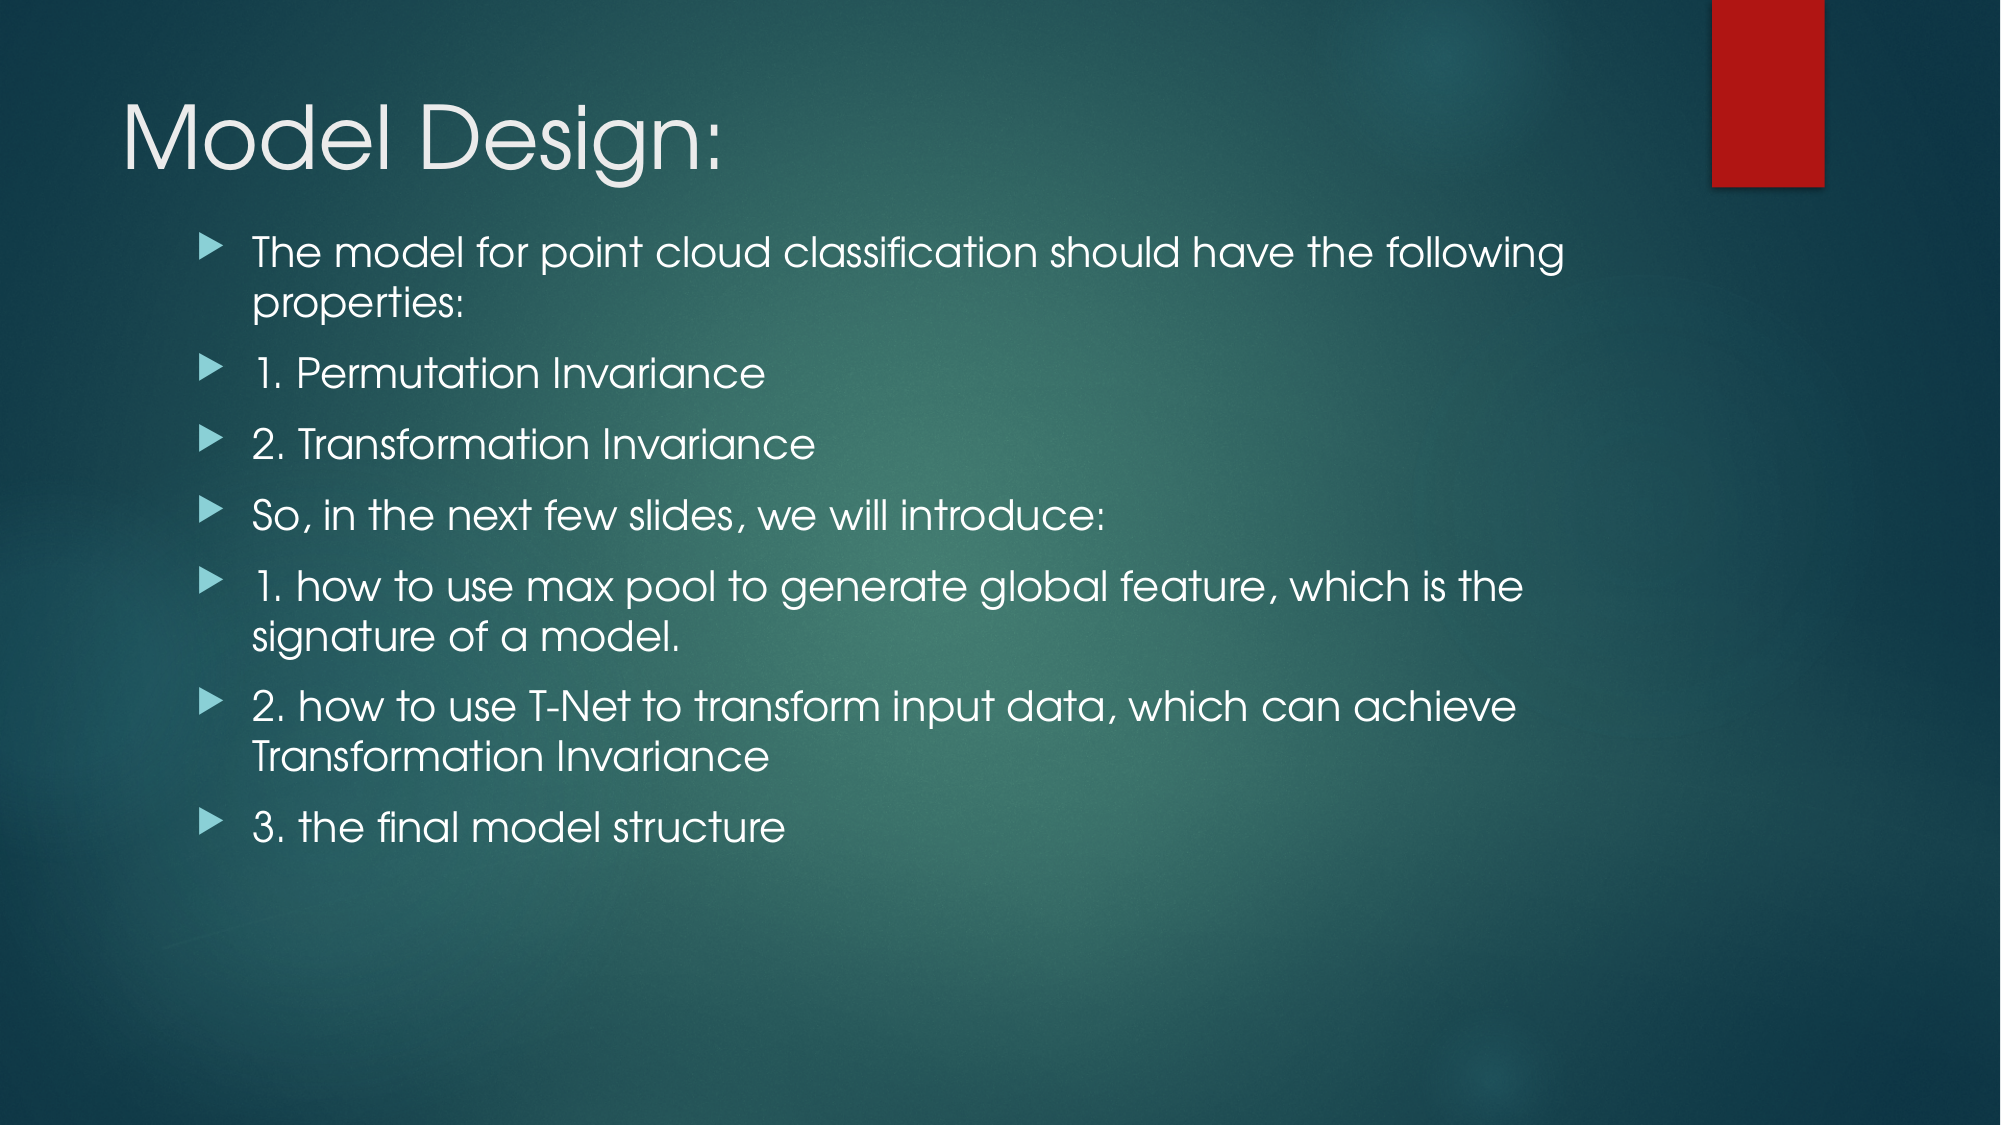

# Model Design:
The model for point cloud classification should have the following  properties:
1. Permutation Invariance
2. Transformation Invariance
So, in the next few slides, we will introduce:
1. how to use max pool to generate global feature, which is the signature of a model.
2. how to use T-Net to transform input data, which can achieve Transformation Invariance
3. the final model structure